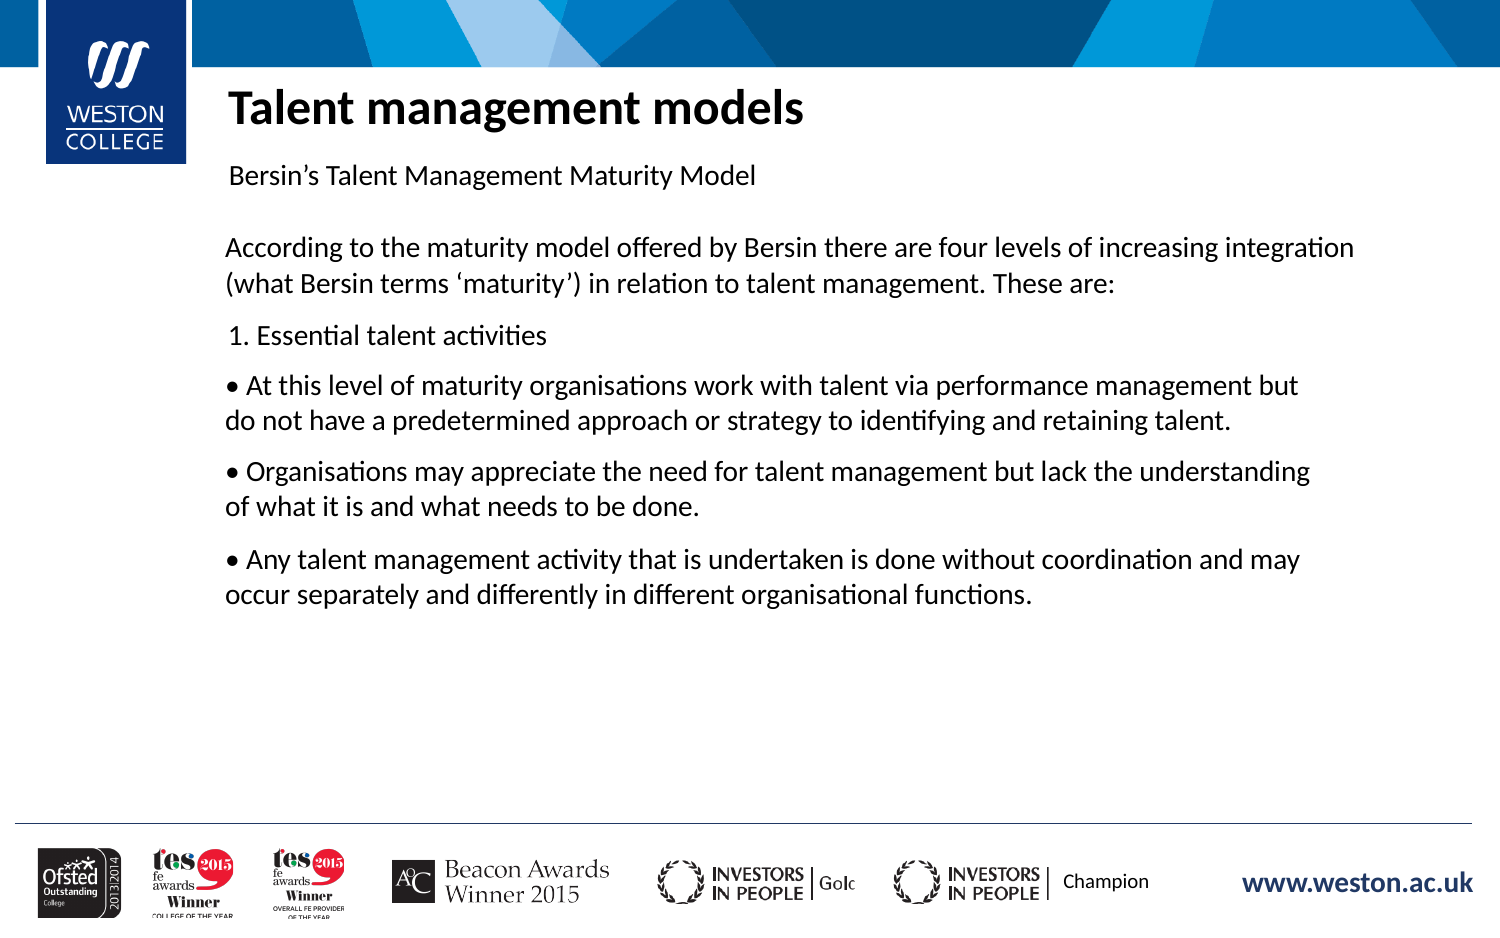

Talent management models
Bersin’s Talent Management Maturity Model
According to the maturity model offered by Bersin there are four levels of increasing integration (what Bersin terms ‘maturity’) in relation to talent management. These are:
1. Essential talent activities
• At this level of maturity organisations work with talent via performance management but do not have a predetermined approach or strategy to identifying and retaining talent.
• Organisations may appreciate the need for talent management but lack the understanding
of what it is and what needs to be done.
• Any talent management activity that is undertaken is done without coordination and may
occur separately and differently in different organisational functions.